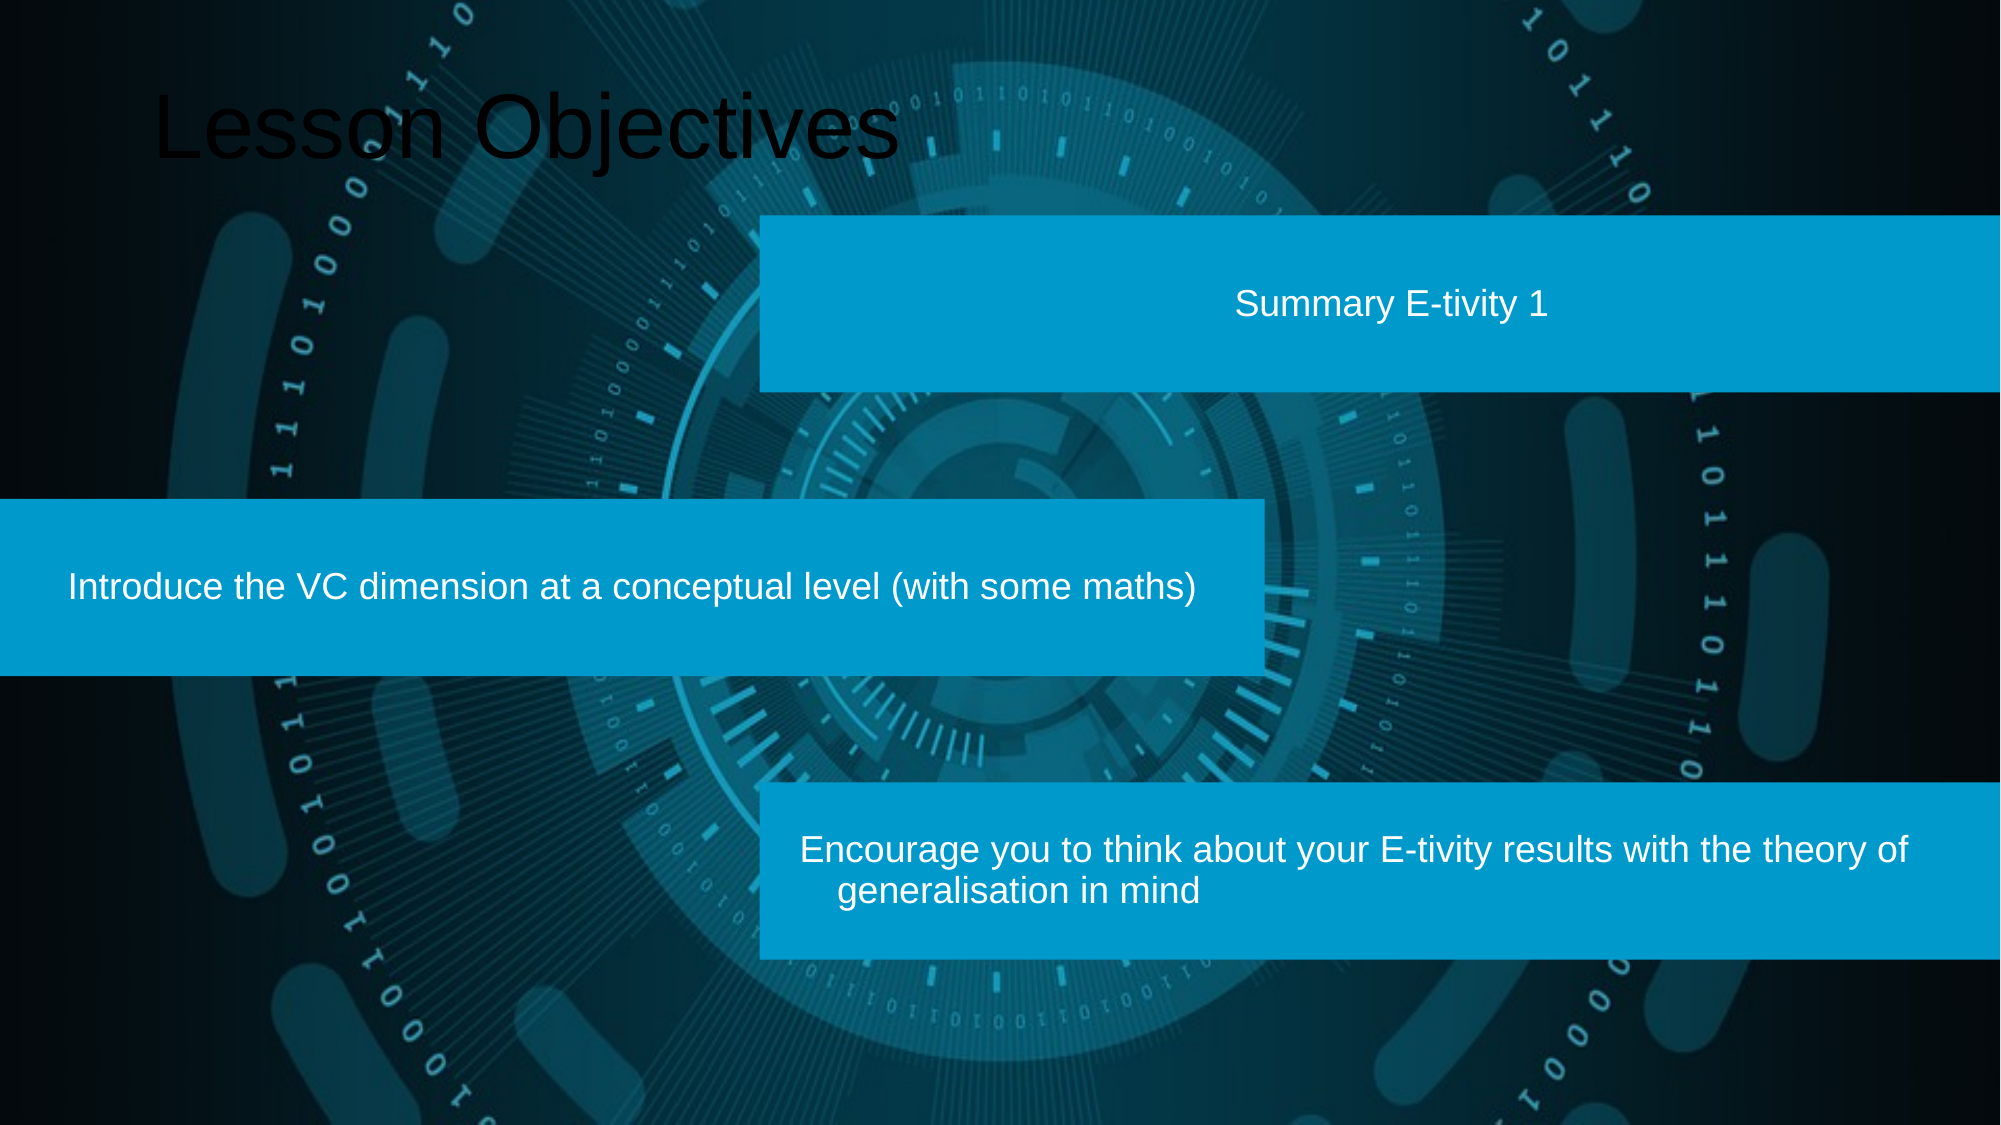

Summary E-tivity 1
Introduce the VC dimension at a conceptual level (with some maths)
Encourage you to think about your E-tivity results with the theory of generalisation in mind